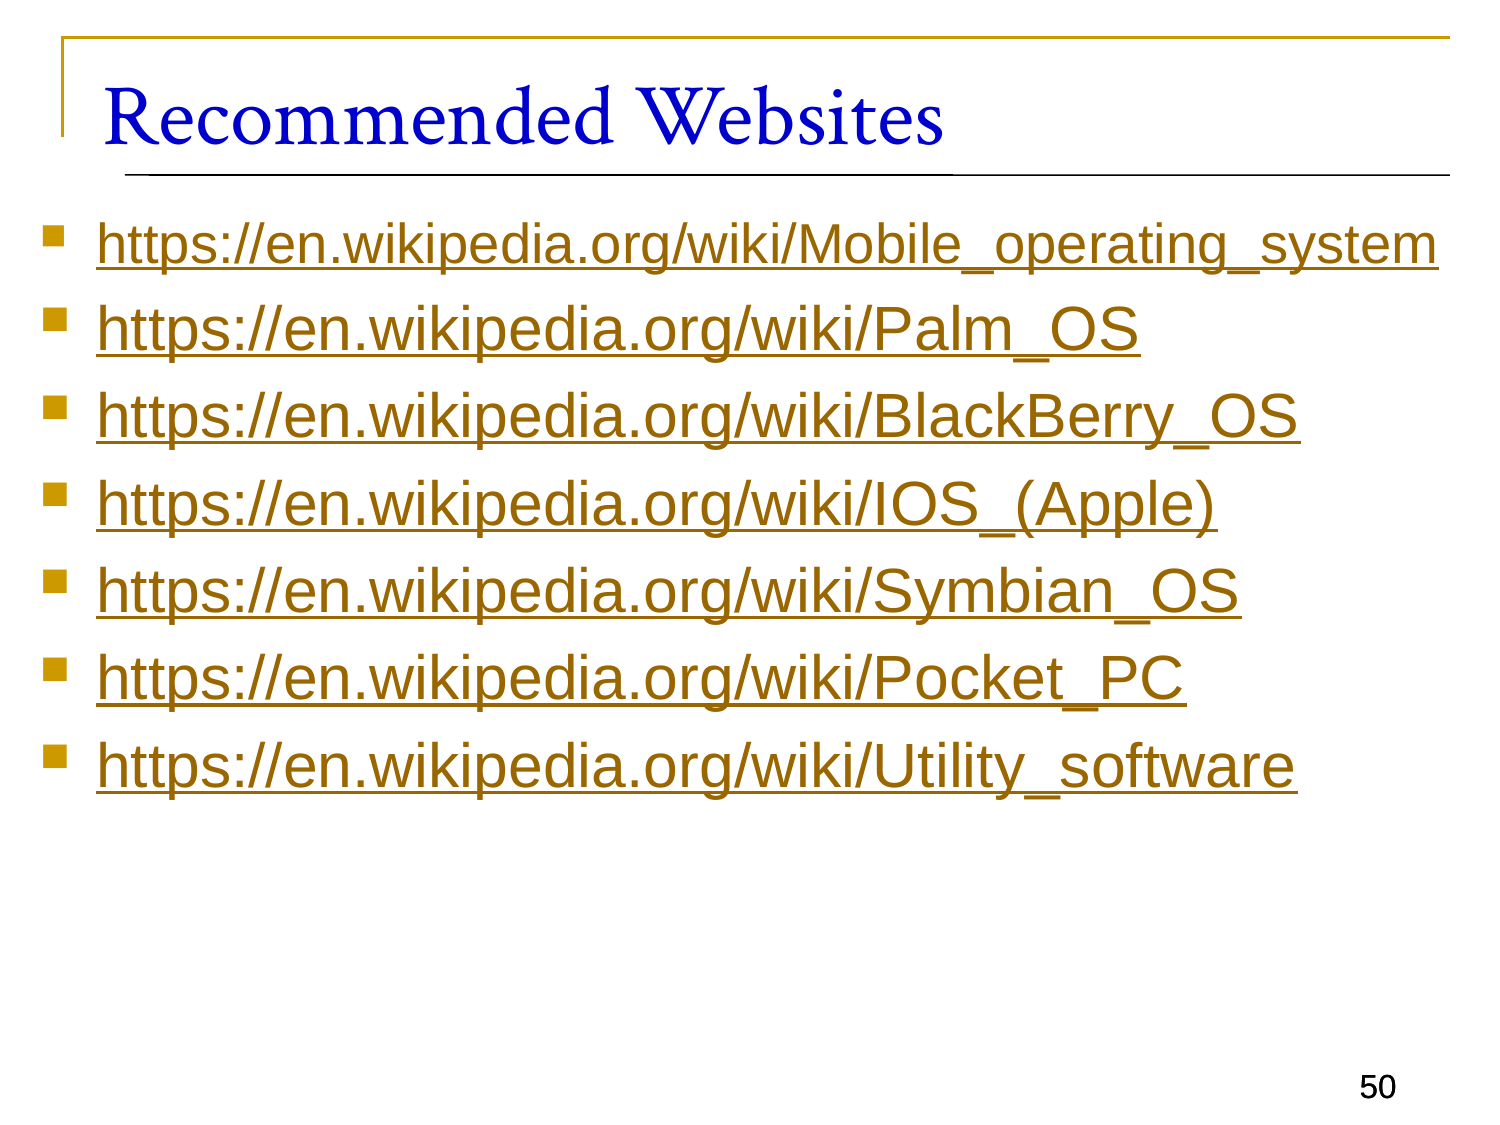

# Recommended Websites
https://en.wikipedia.org/wiki/Mobile_operating_system
https://en.wikipedia.org/wiki/Palm_OS
https://en.wikipedia.org/wiki/BlackBerry_OS
https://en.wikipedia.org/wiki/IOS_(Apple)
https://en.wikipedia.org/wiki/Symbian_OS
https://en.wikipedia.org/wiki/Pocket_PC
https://en.wikipedia.org/wiki/Utility_software

50